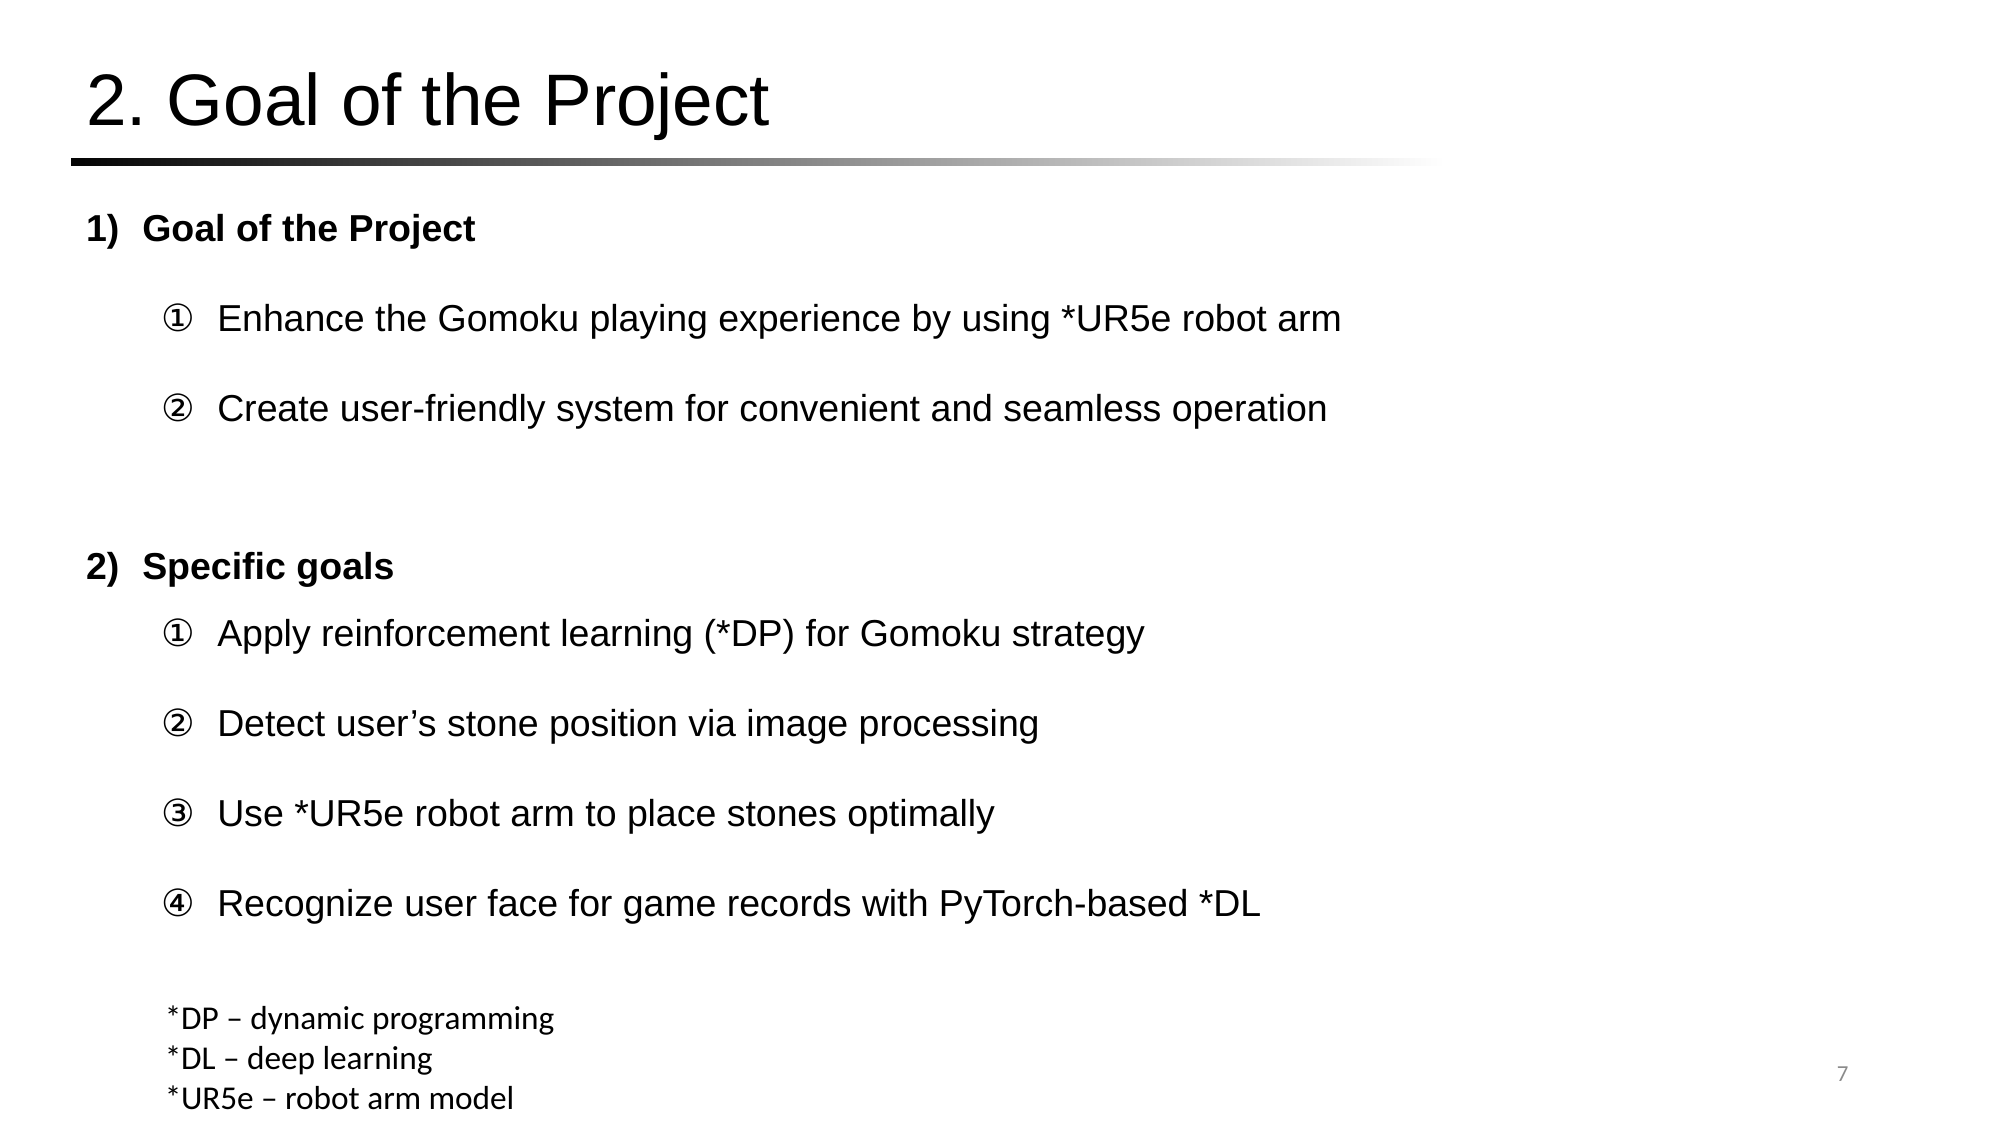

# 2. Goal of the Project
Goal of the Project
Enhance the Gomoku playing experience by using *UR5e robot arm
Create user-friendly system for convenient and seamless operation

Specific goals
Apply reinforcement learning (*DP) for Gomoku strategy
Detect user’s stone position via image processing
Use *UR5e robot arm to place stones optimally
Recognize user face for game records with PyTorch-based *DL
*DP – dynamic programming
*DL – deep learning
*UR5e – robot arm model
7